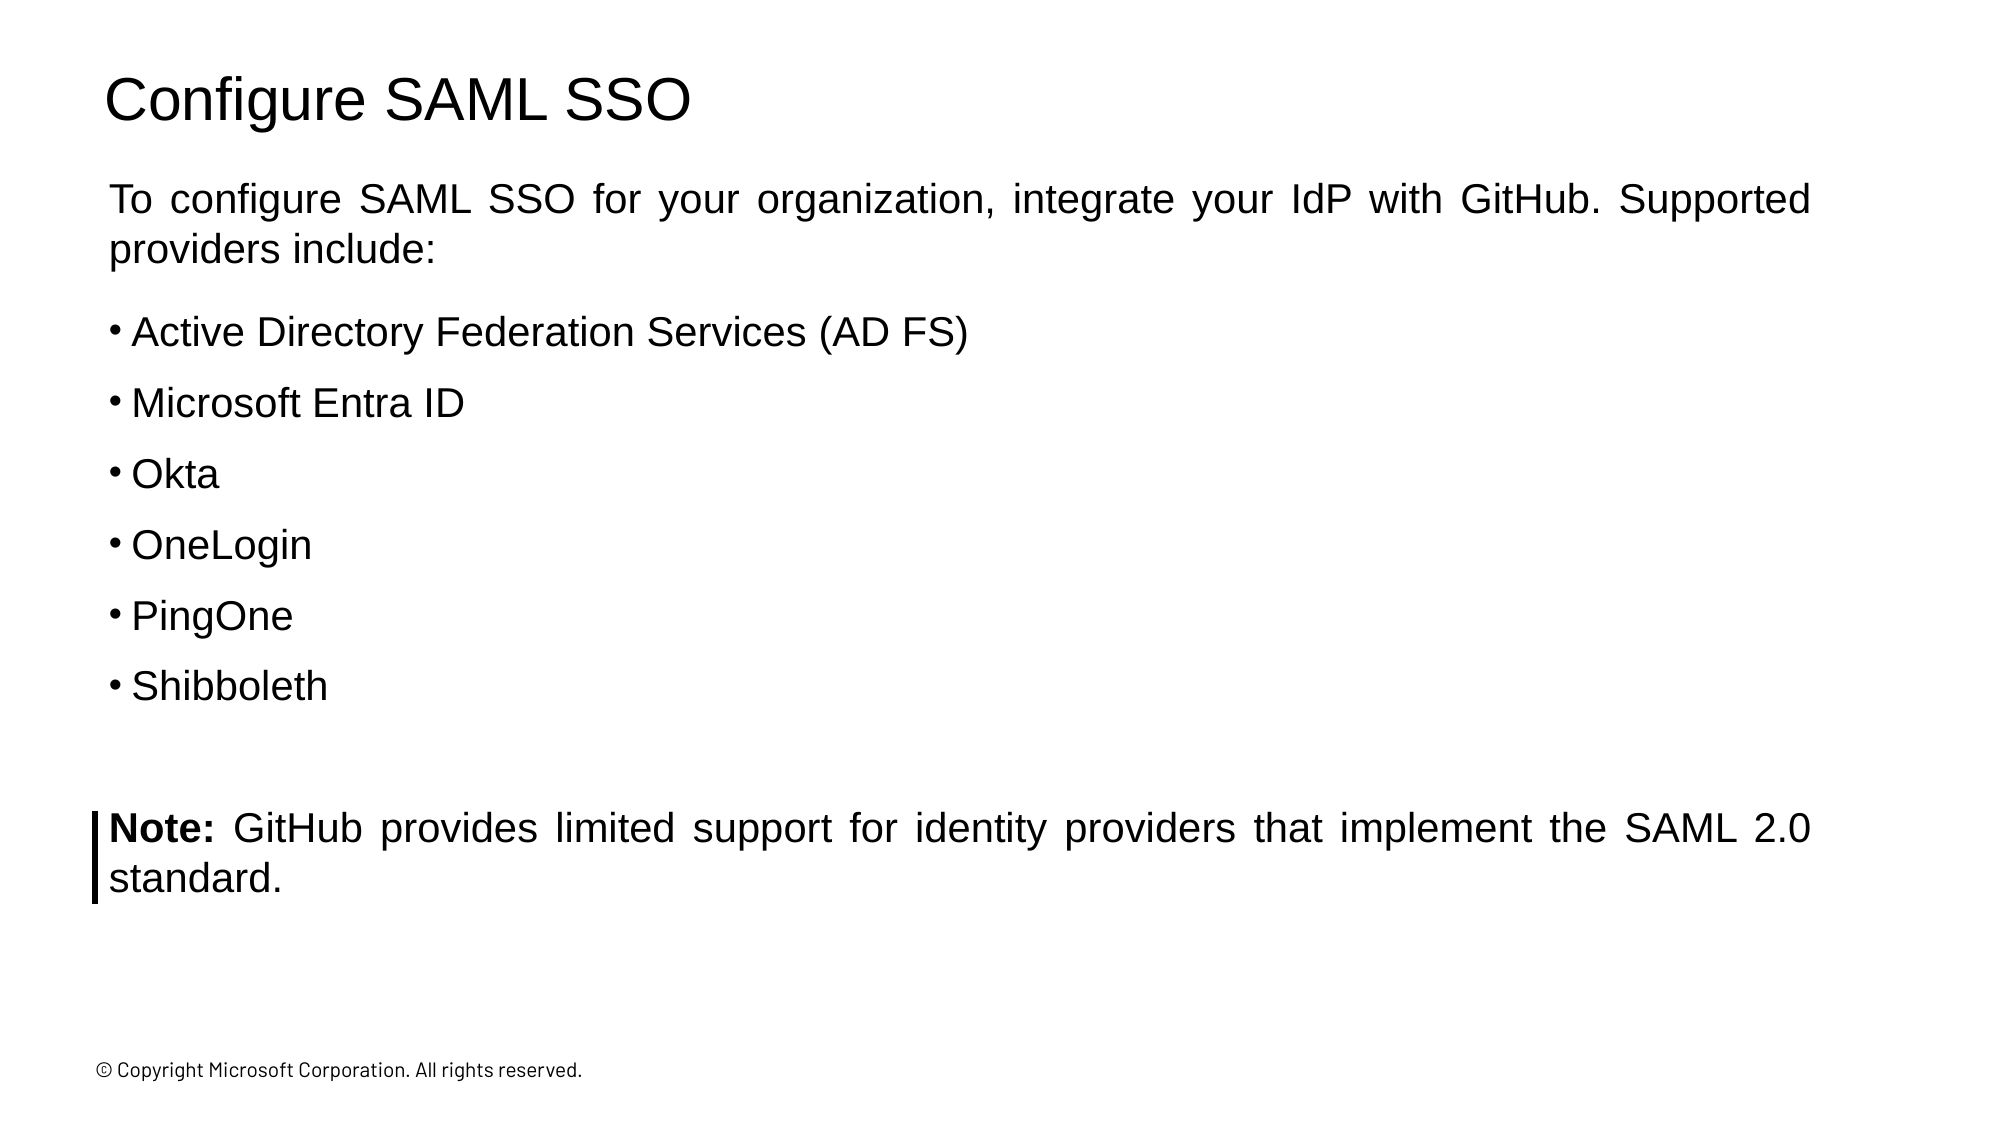

# Configure SAML SSO
To configure SAML SSO for your organization, integrate your IdP with GitHub. Supported providers include:
Active Directory Federation Services (AD FS)
Microsoft Entra ID
Okta
OneLogin
PingOne
Shibboleth

Note: GitHub provides limited support for identity providers that implement the SAML 2.0 standard.

© Copyright Microsoft Corporation. All rights reserved.